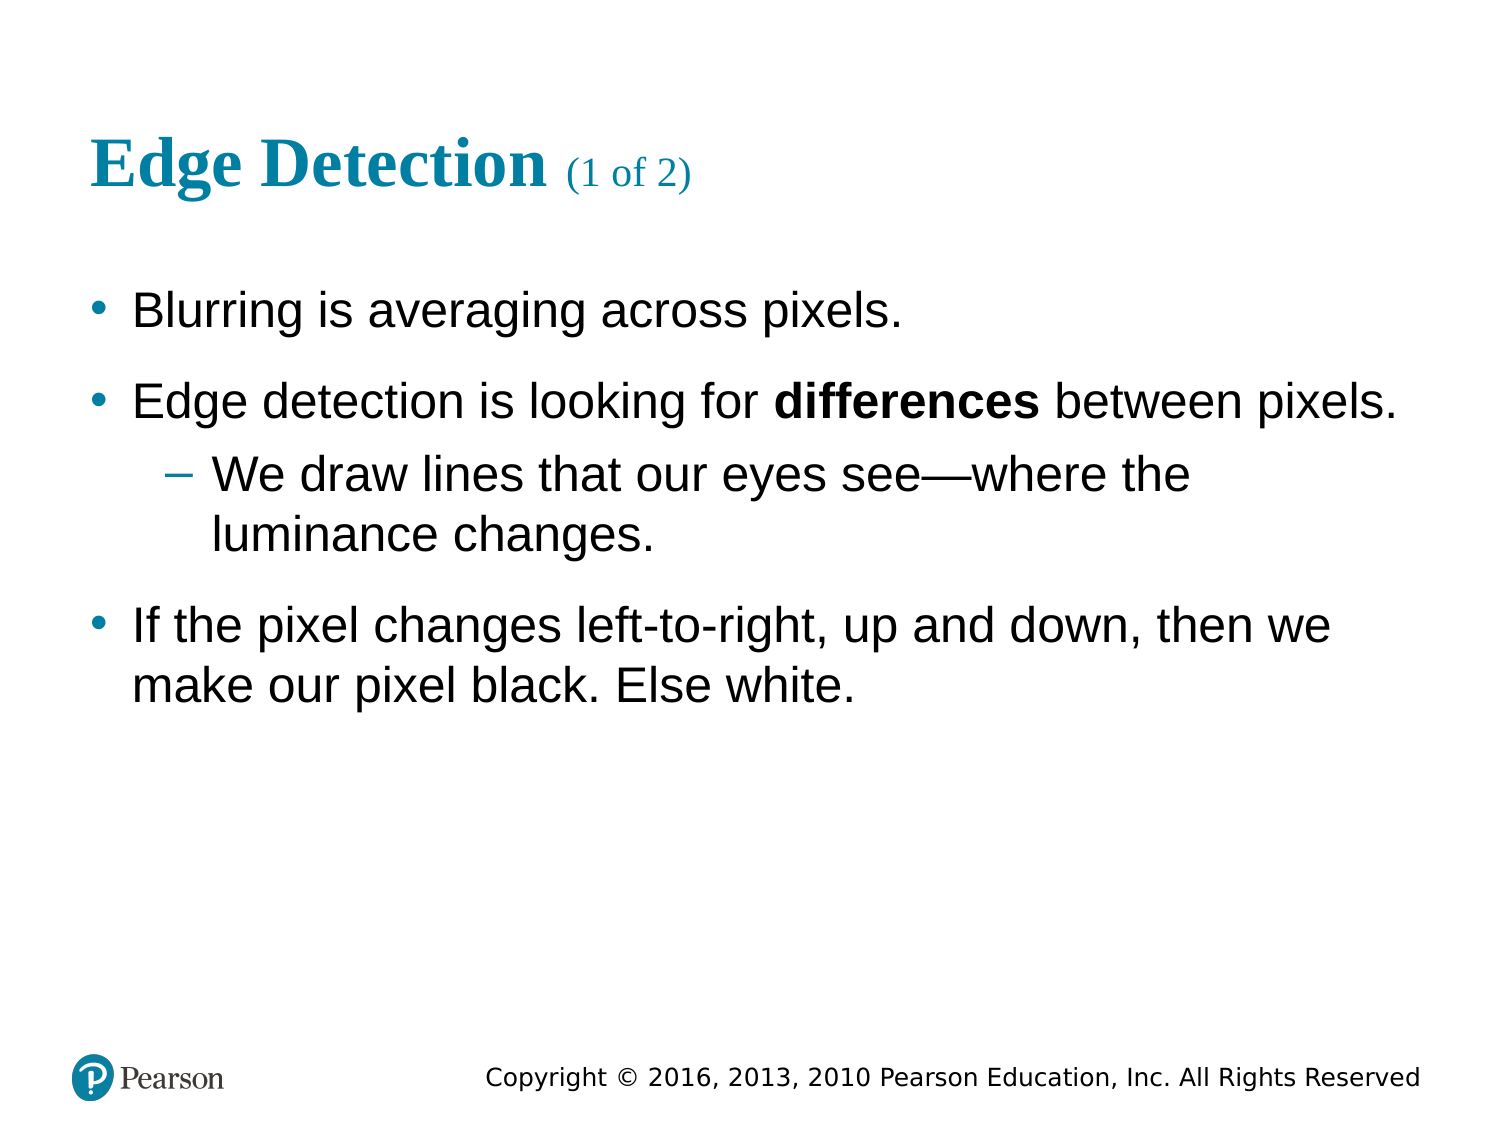

# Edge Detection (1 of 2)
Blurring is averaging across pixels.
Edge detection is looking for differences between pixels.
We draw lines that our eyes see—where the luminance changes.
If the pixel changes left-to-right, up and down, then we make our pixel black. Else white.